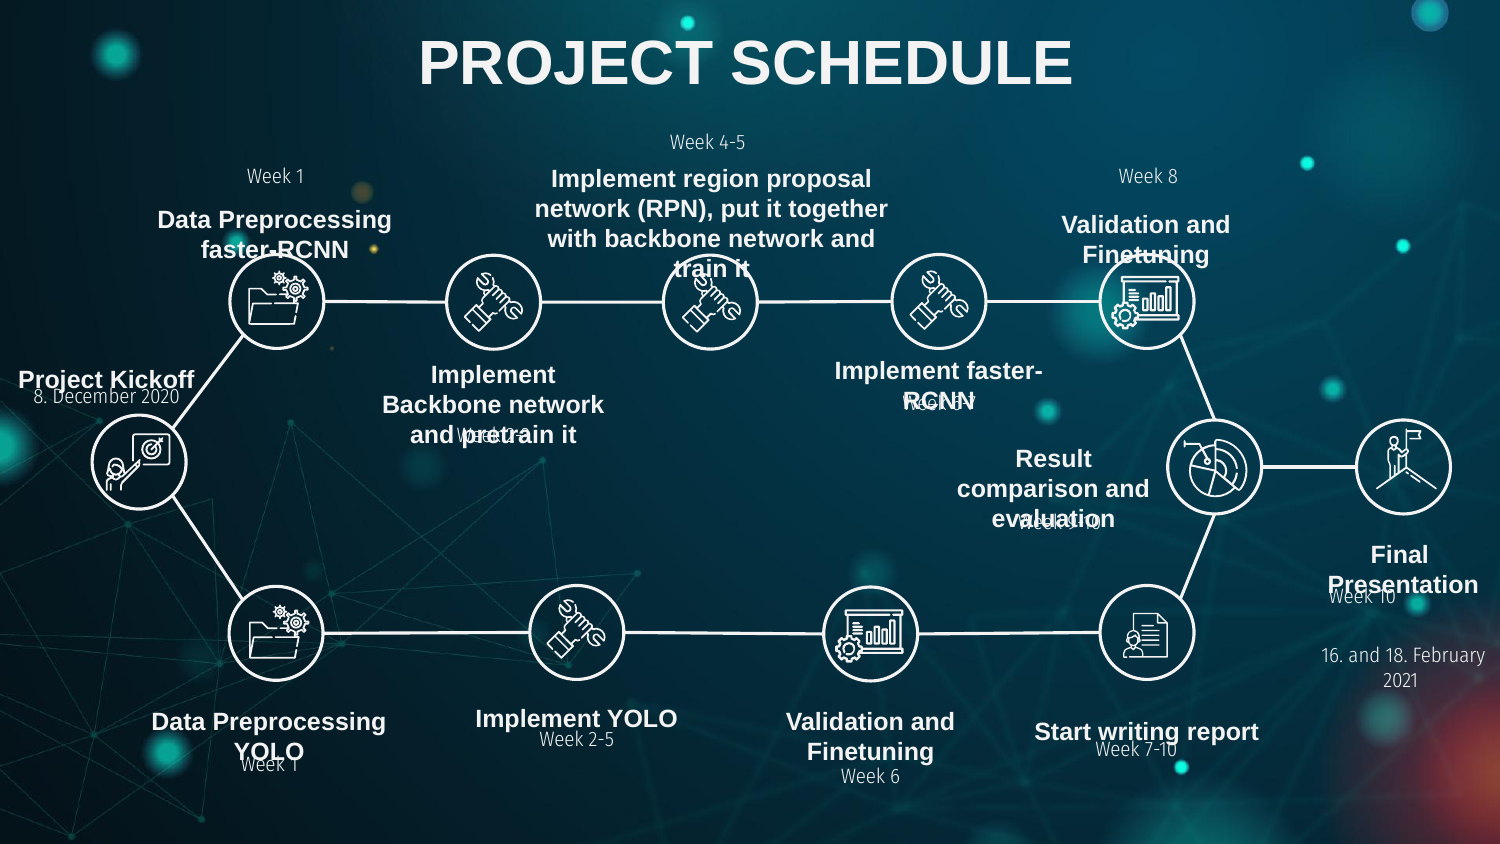

# PROJECT SCHEDULE
Week 4-5
Week 8
Week 1
Implement region proposal network (RPN), put it together with backbone network and train it
Data Preprocessing faster-RCNN
Validation and Finetuning

Project Kickoff
Implement faster-RCNN
Implement Backbone network and pretrain it
8. December 2020
Week 6-7
Week 2-3

Result comparison and evaluation

Week 9-10
Final
Presentation
Week 10
16. and 18. February 2021

Start writing report
Implement YOLO
Data Preprocessing
YOLO
Validation and Finetuning
Week 2-5
Week 7-10
Week 1
Week 6